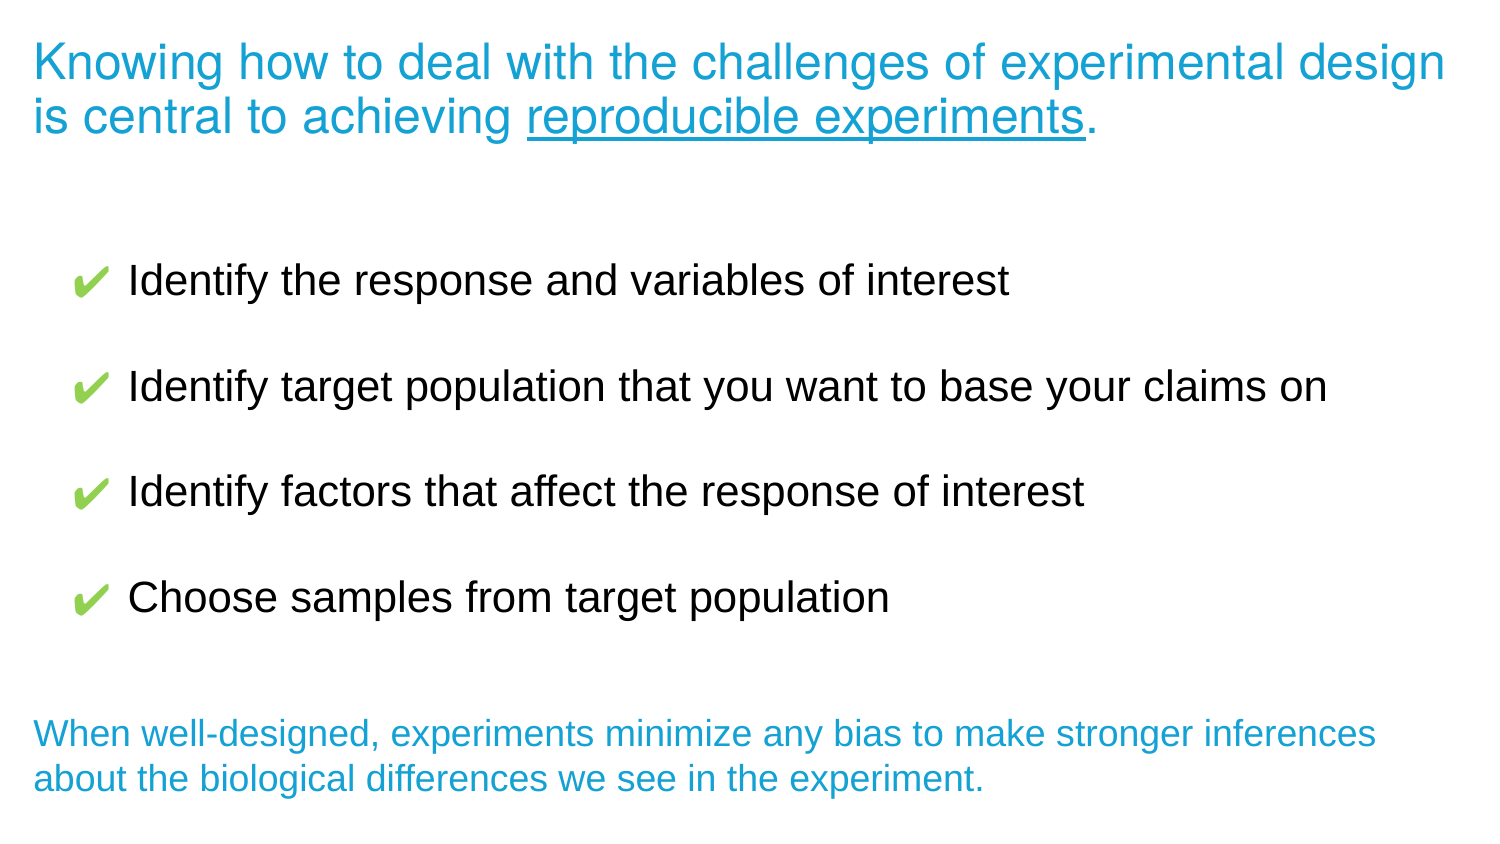

Knowing how to deal with the challenges of experimental design is central to achieving reproducible experiments.
Identify the response and variables of interest
Identify target population that you want to base your claims on
Identify factors that affect the response of interest
Choose samples from target population
When well-designed, experiments minimize any bias to make stronger inferences about the biological differences we see in the experiment.